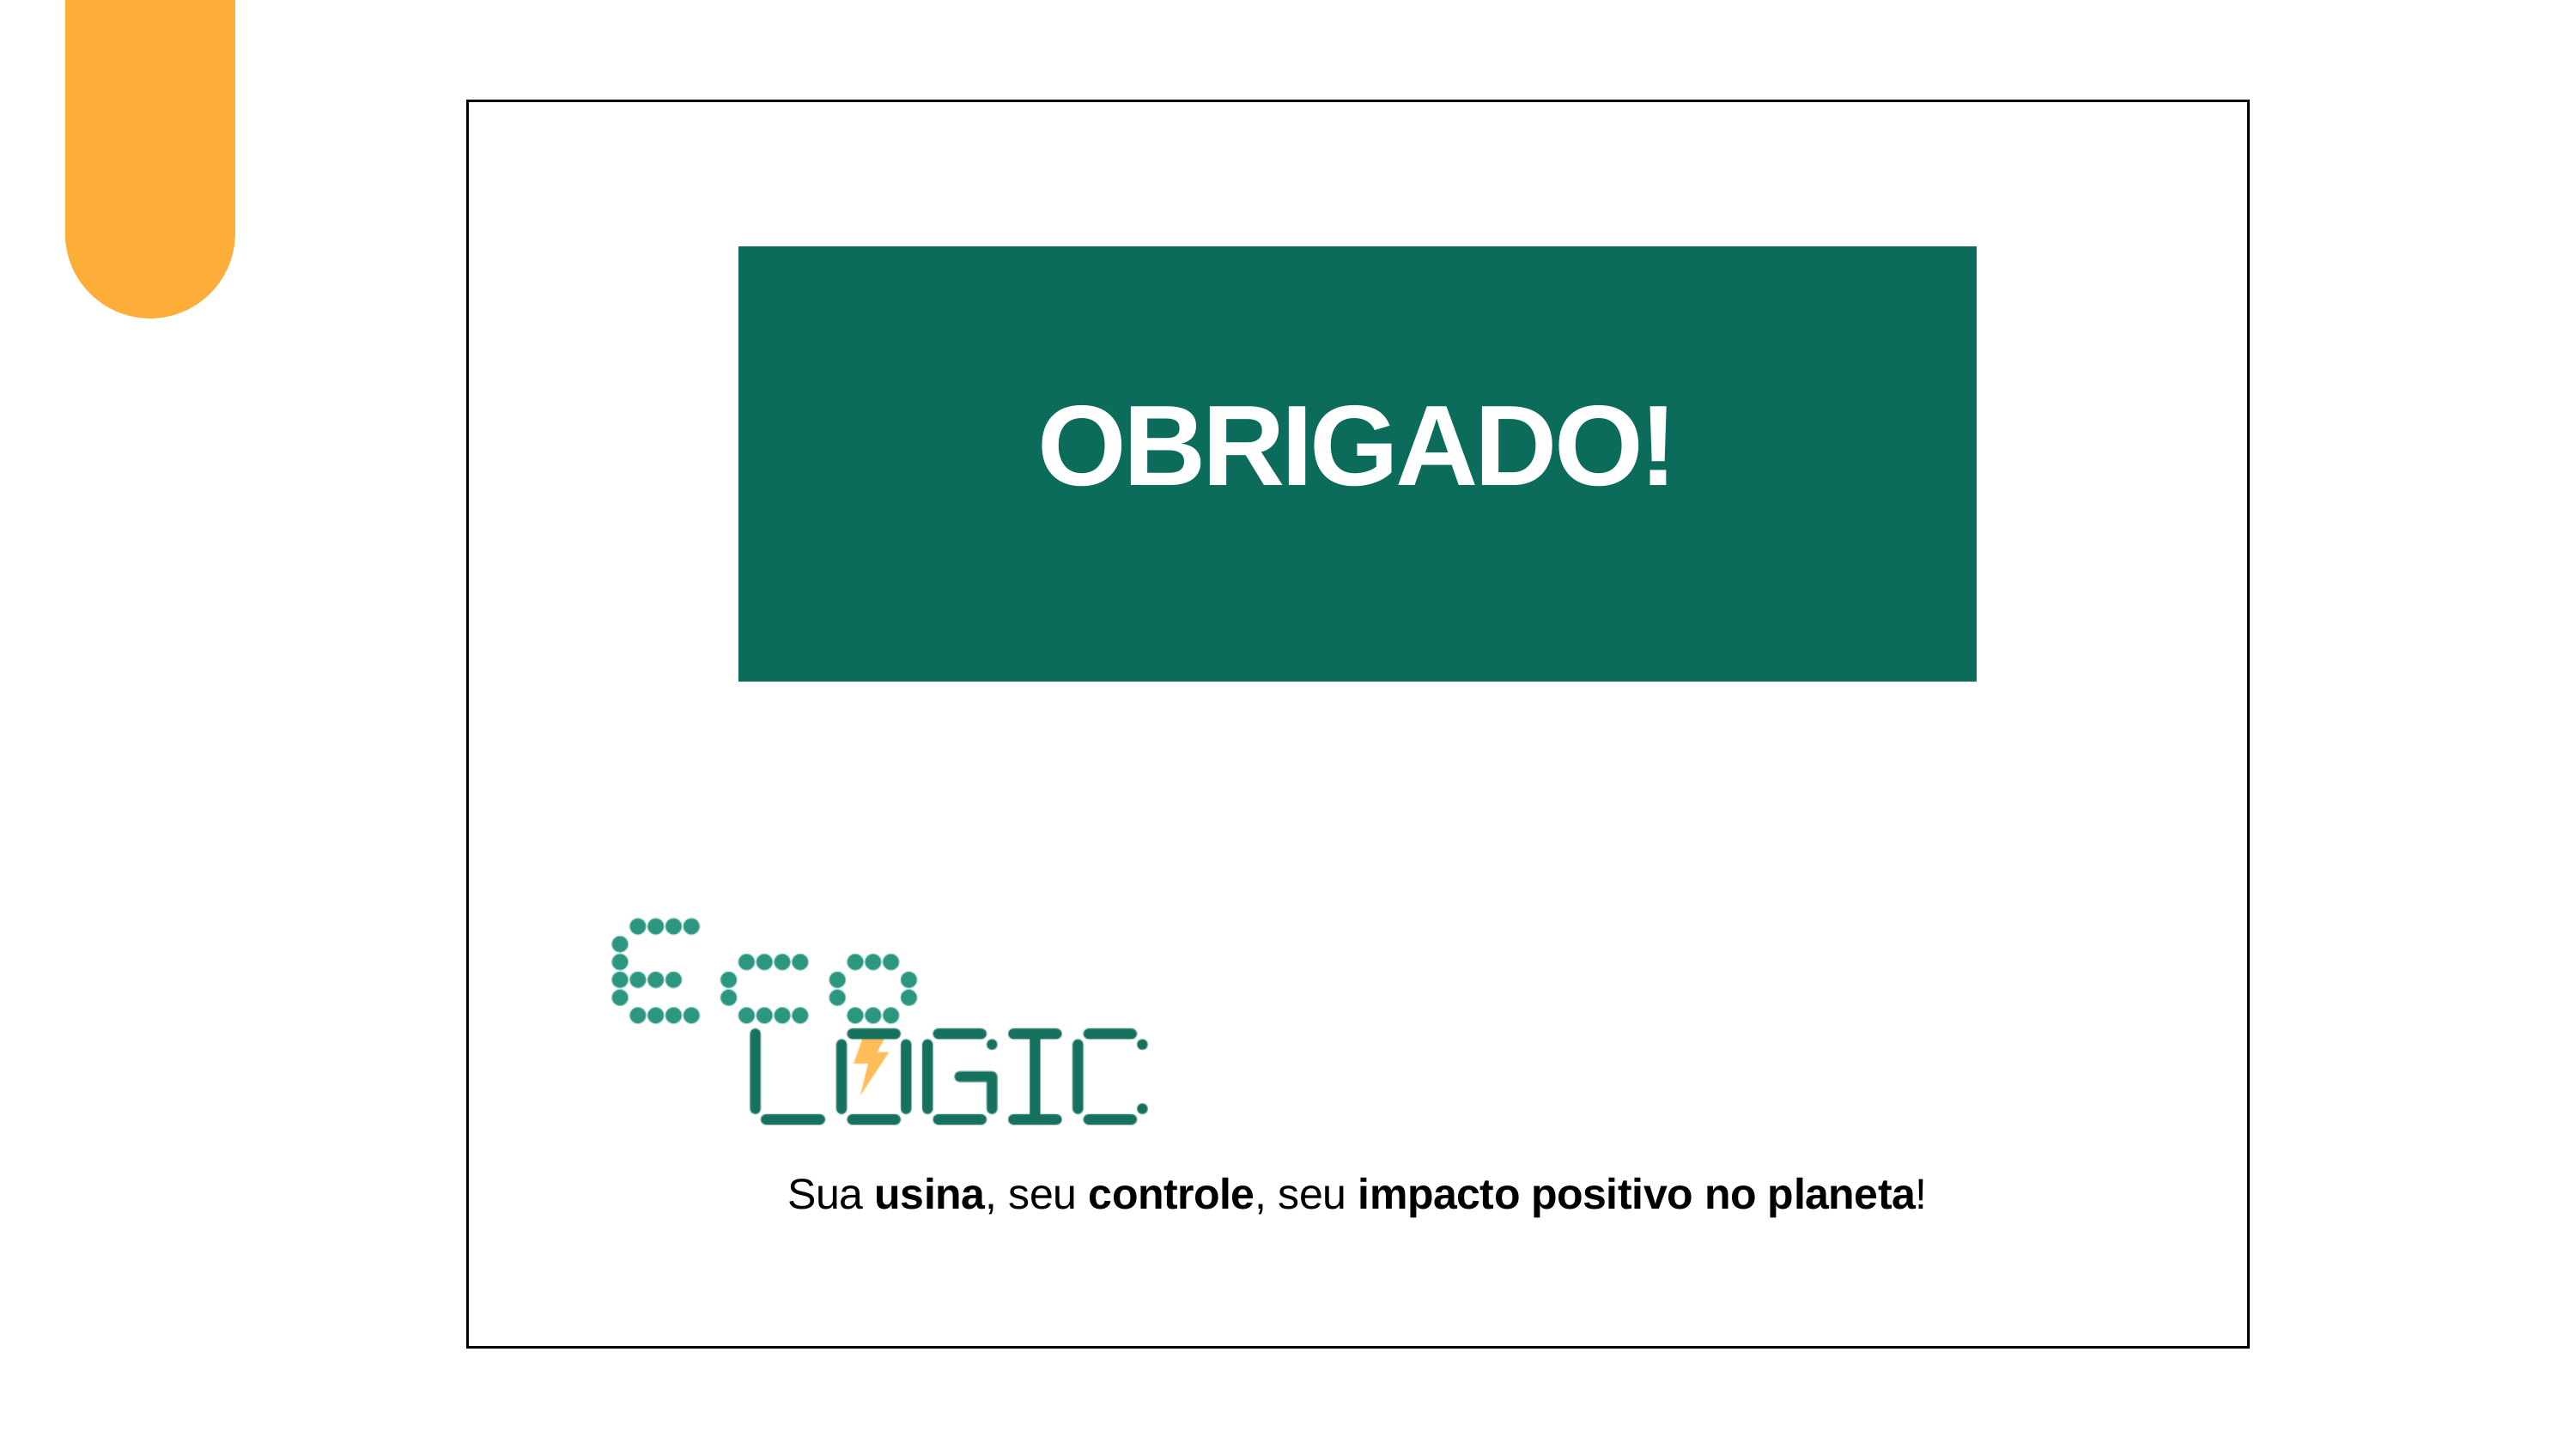

OBRIGADO!

Sua usina, seu controle, seu impacto positivo no planeta!